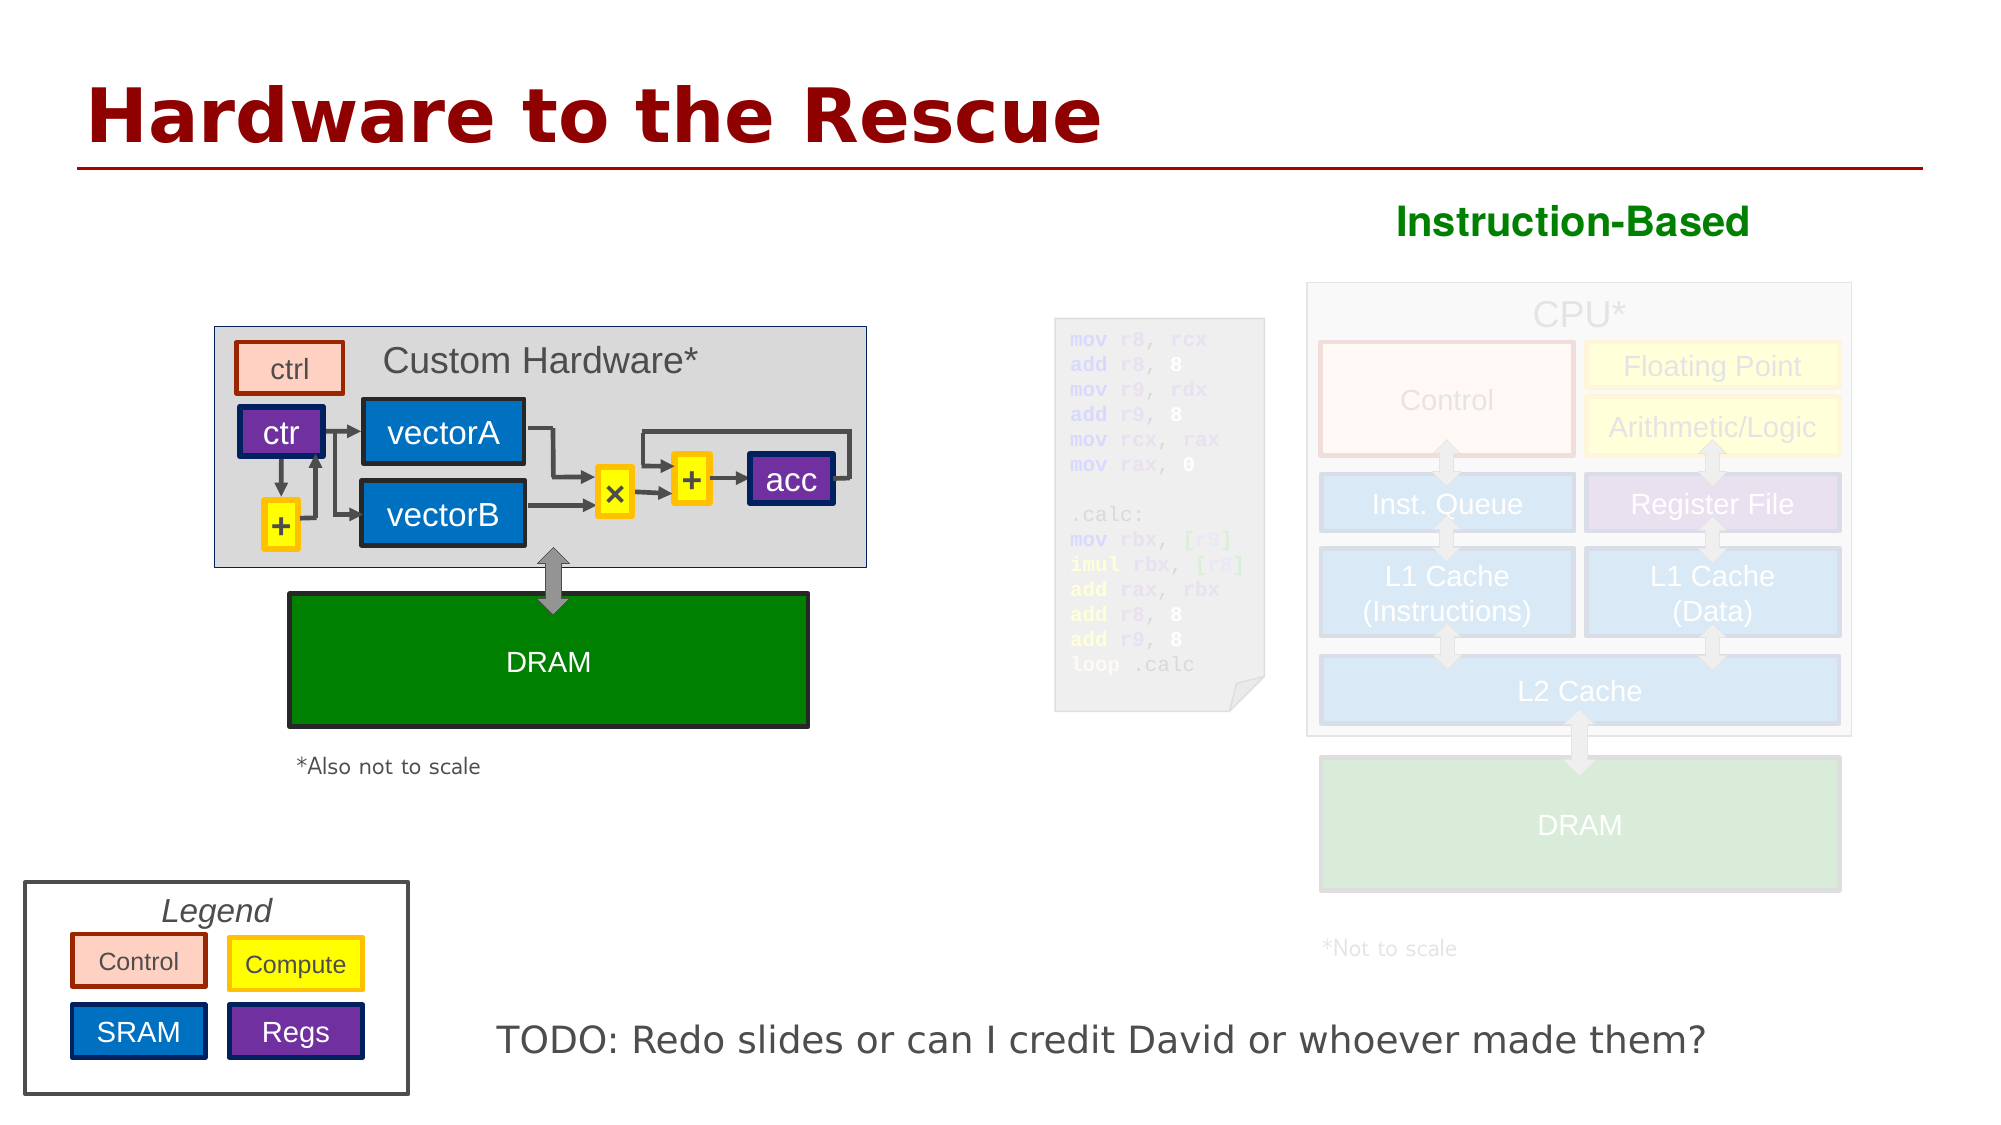

# Hardware to the Rescue
Instruction-Based

CPU*

mov r8, rcx
add r8, 8
mov r9, rdx
add r9, 8
mov rcx, rax
mov rax, 0
 
.calc:
mov rbx, [r9]
imul rbx, [r8]
add rax, rbx
add r8, 8
add r9, 8
loop .calc

Custom Hardware*
Floating Point

Control

ctrl

Arithmetic/Logic

vectorA
ctr

acc

+

×

Inst. Queue

Register File

vectorB

+

L1 Cache (Instructions)

L1 Cache
(Data)

DRAM

L2 Cache

*Also not to scale

DRAM

Legend
*Not to scale

Control

Compute

SRAM

Regs
TODO: Redo slides or can I credit David or whoever made them?
5